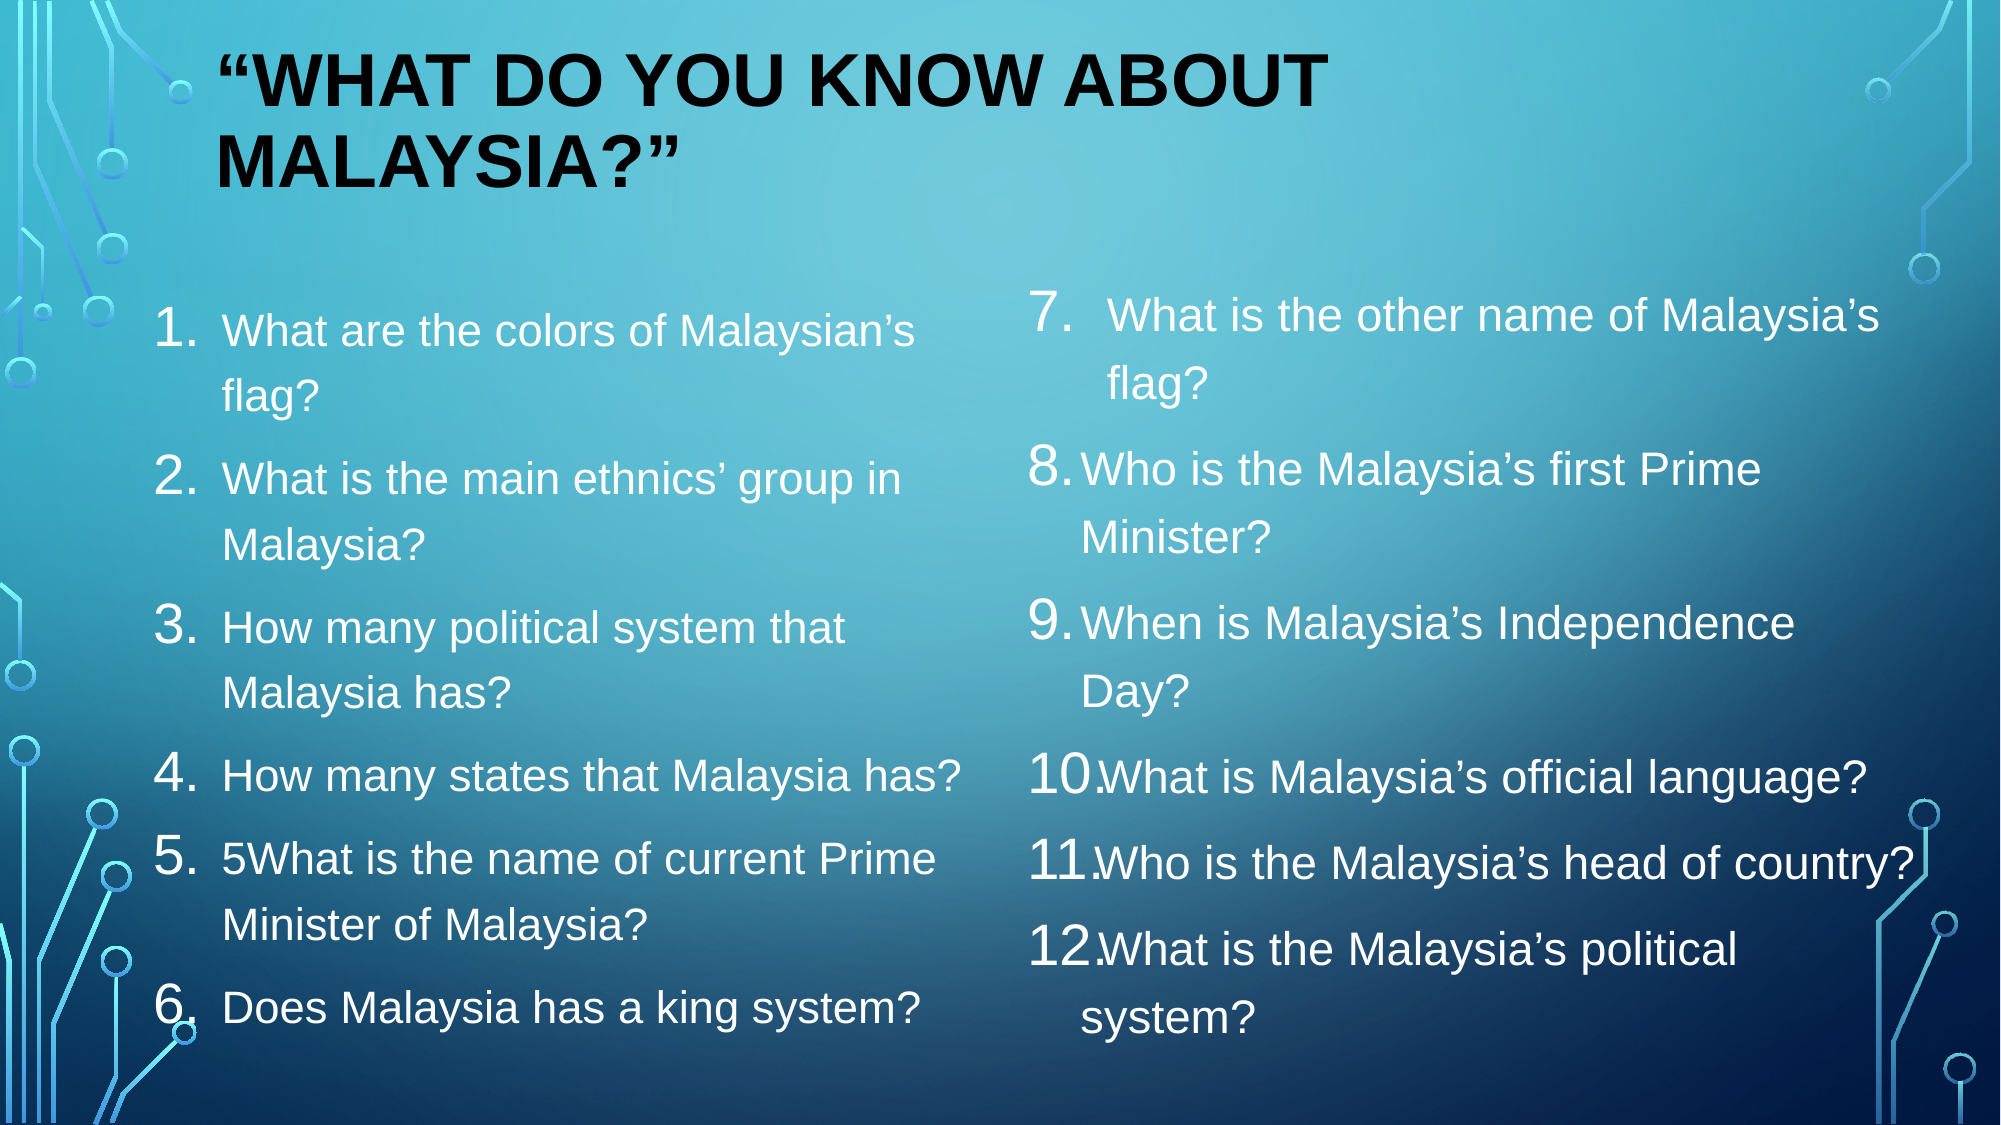

# “What do you know about Malaysia?”
What is the other name of Malaysia’s flag?
Who is the Malaysia’s first Prime Minister?
When is Malaysia’s Independence Day?
What is Malaysia’s official language?
Who is the Malaysia’s head of country?
What is the Malaysia’s political system?

What are the colors of Malaysian’s flag?
What is the main ethnics’ group in Malaysia?
How many political system that Malaysia has?
How many states that Malaysia has?
5What is the name of current Prime Minister of Malaysia?
Does Malaysia has a king system?